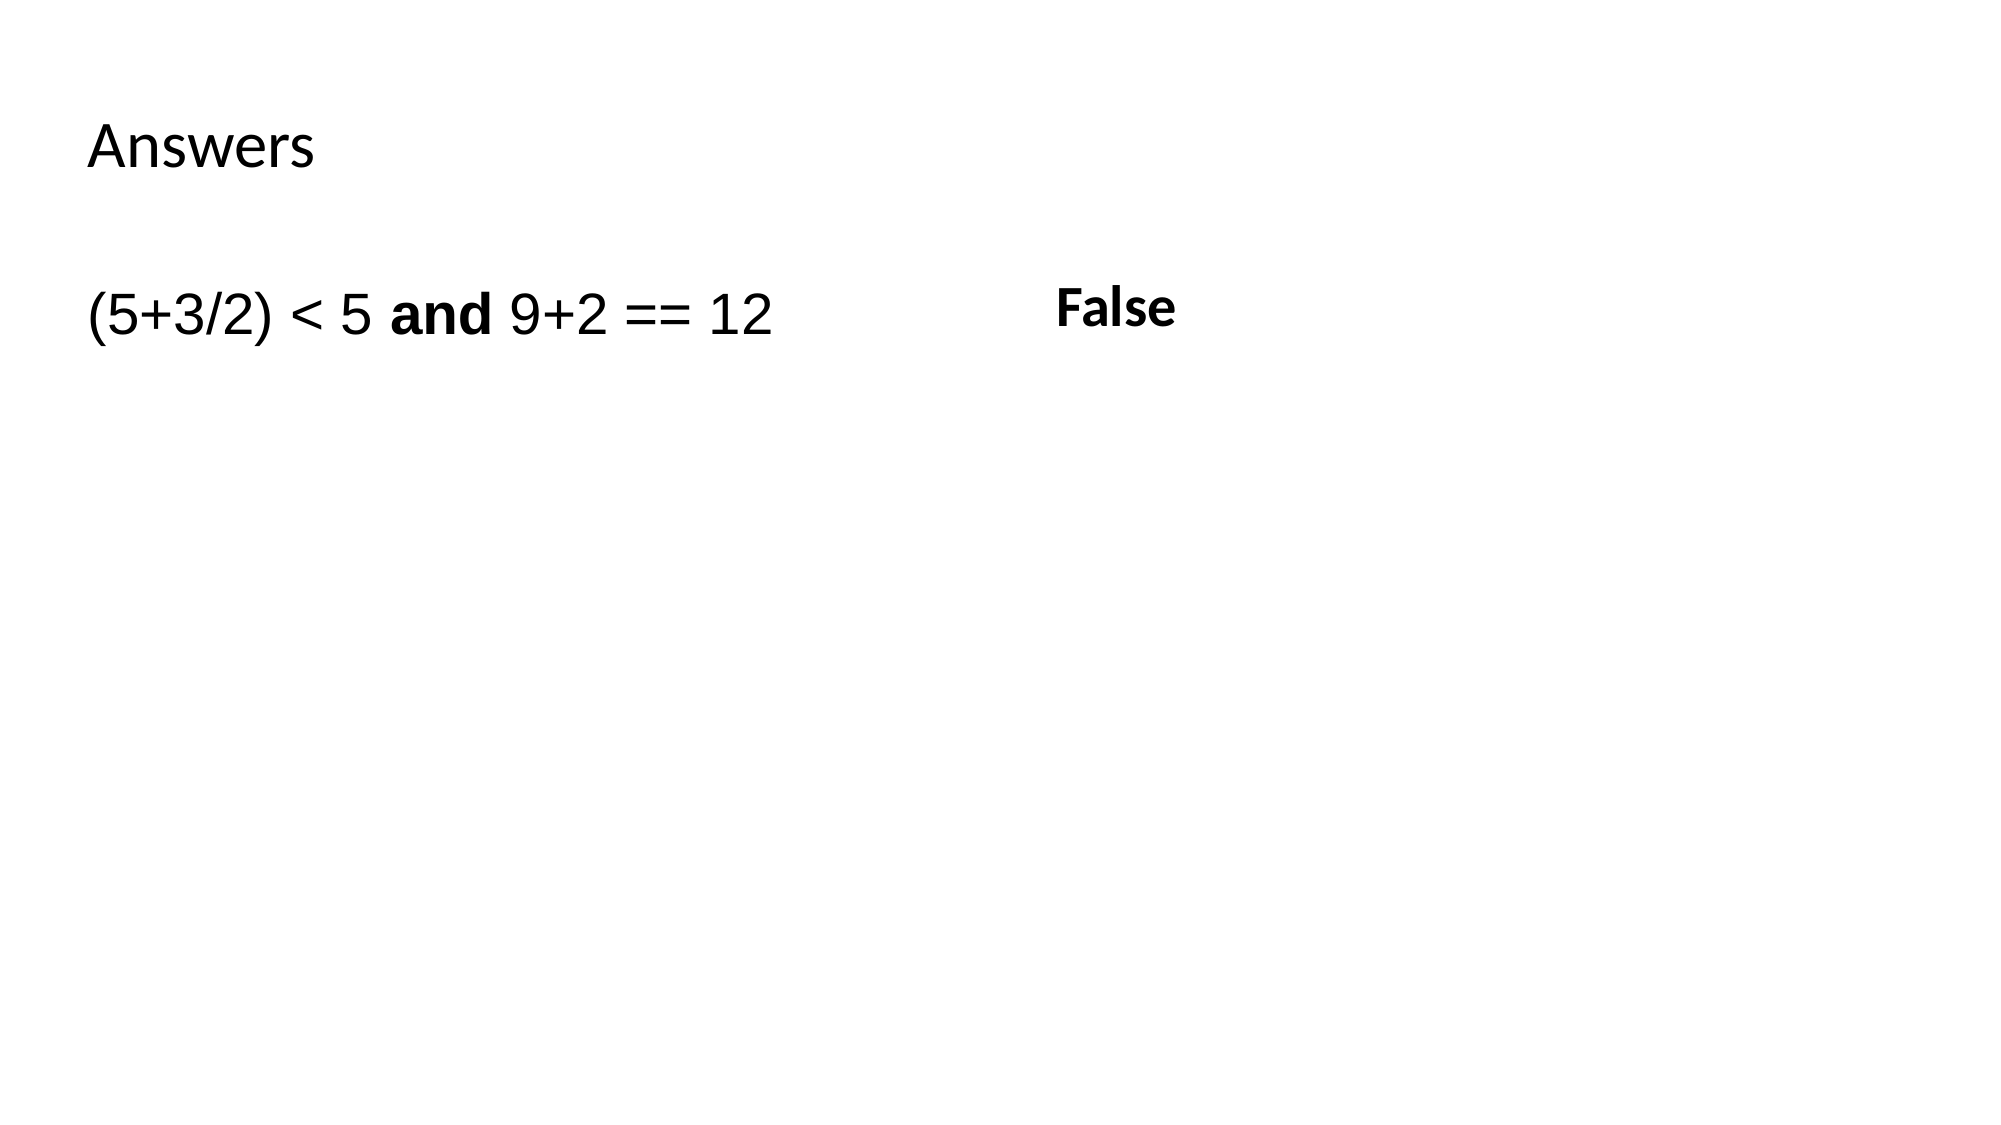

# Answers
False
(5+3/2) < 5 and 9+2 == 12